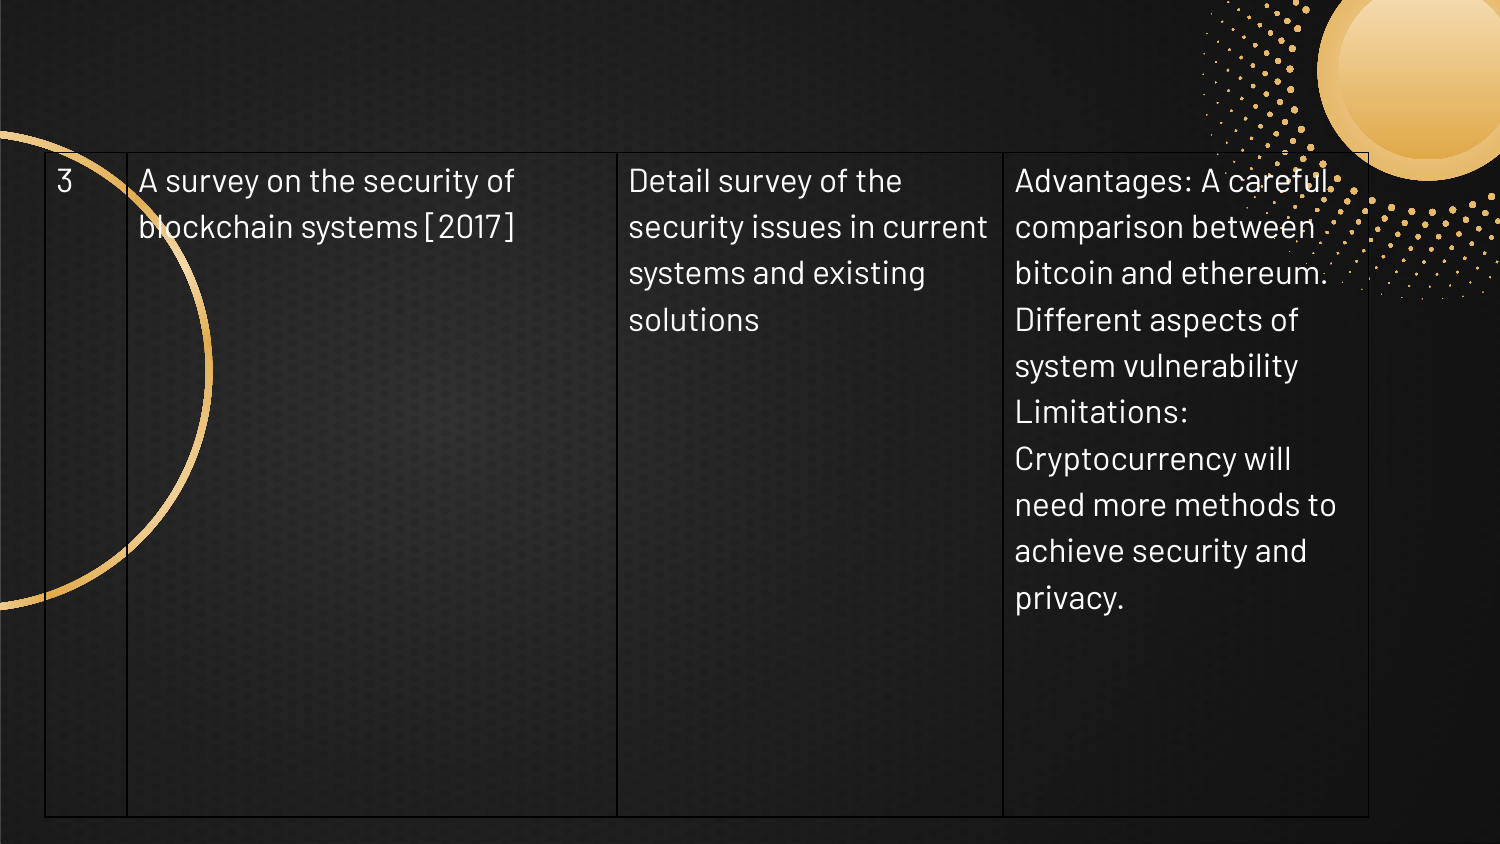

| 3 | A survey on the security of blockchain systems [2017] | Detail survey of the security issues in current systems and existing solutions | Advantages: A careful comparison between bitcoin and ethereum. Different aspects of system vulnerability Limitations: Cryptocurrency will need more methods to achieve security and privacy. |
| --- | --- | --- | --- |